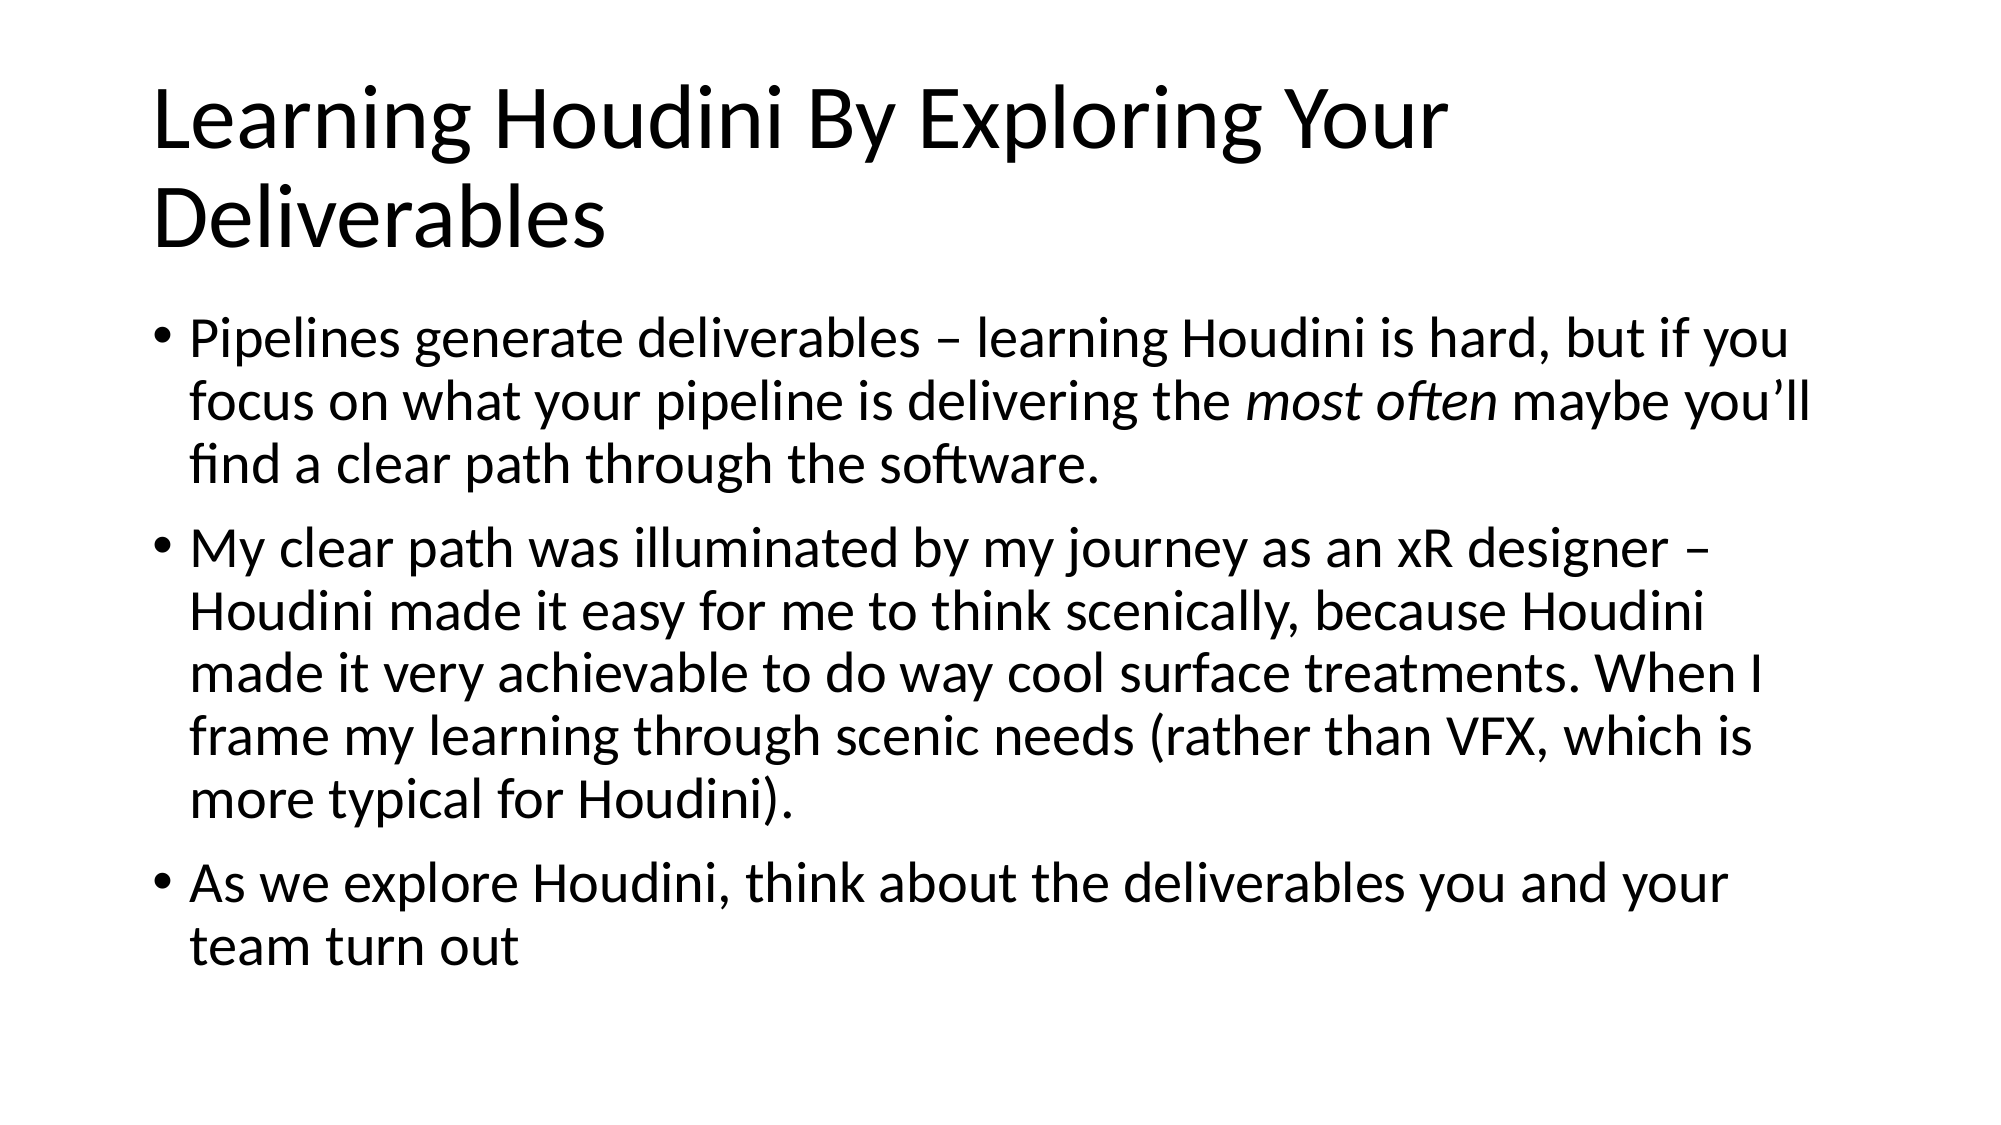

# Learning Houdini By Exploring Your Deliverables
Pipelines generate deliverables – learning Houdini is hard, but if you focus on what your pipeline is delivering the most often maybe you’ll find a clear path through the software.
My clear path was illuminated by my journey as an xR designer – Houdini made it easy for me to think scenically, because Houdini made it very achievable to do way cool surface treatments. When I frame my learning through scenic needs (rather than VFX, which is more typical for Houdini).
As we explore Houdini, think about the deliverables you and your team turn out